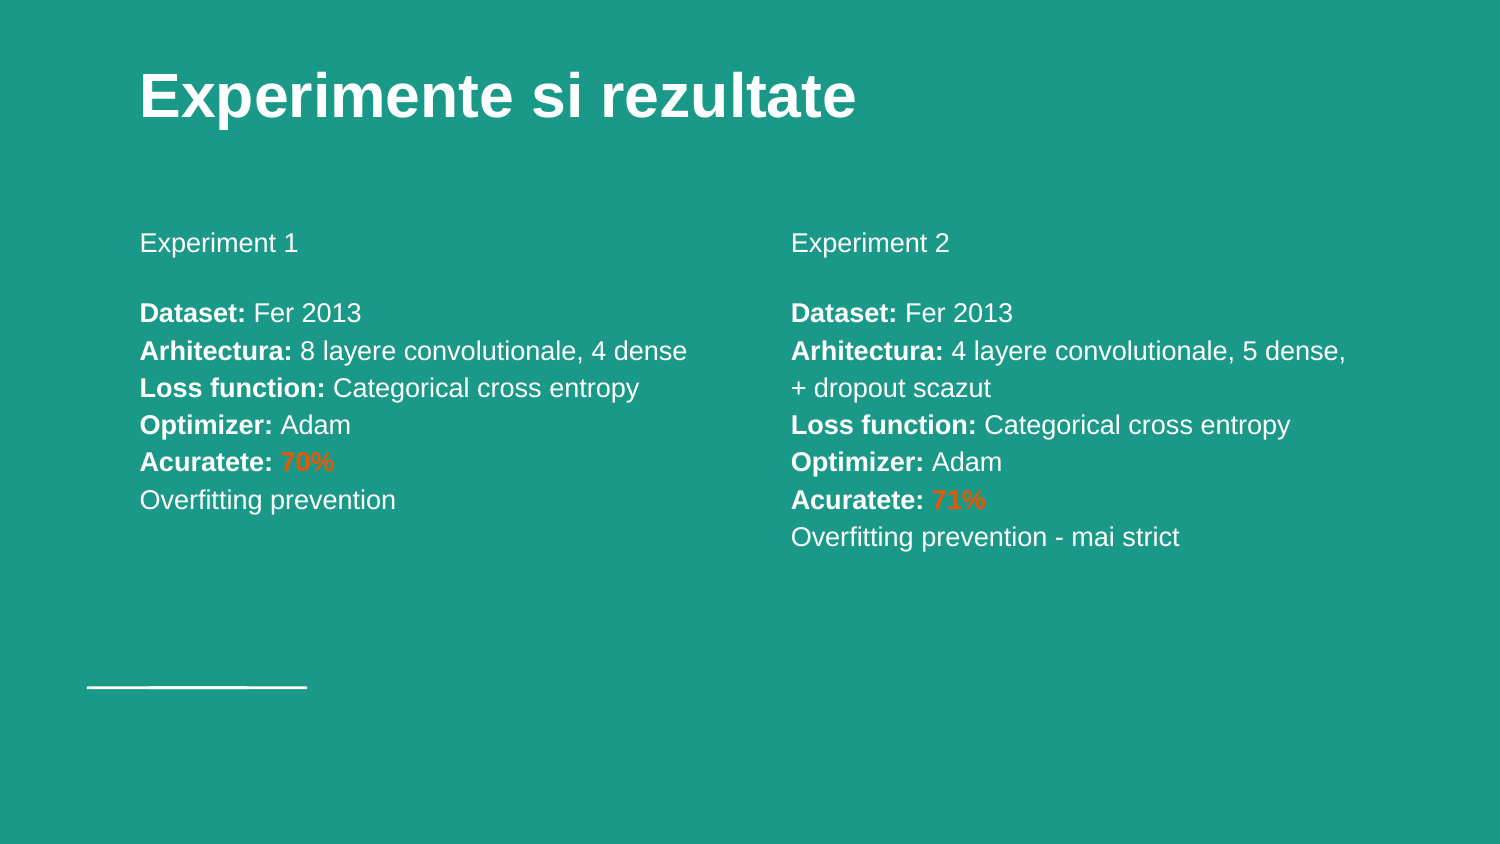

# Experimente si rezultate
Experiment 1
Dataset: Fer 2013
Arhitectura: 8 layere convolutionale, 4 dense
Loss function: Categorical cross entropy
Optimizer: Adam
Acuratete: 70%
Overfitting prevention

Experiment 2
Dataset: Fer 2013
Arhitectura: 4 layere convolutionale, 5 dense,
+ dropout scazut
Loss function: Categorical cross entropy
Optimizer: Adam
Acuratete: 71%
Overfitting prevention - mai strict